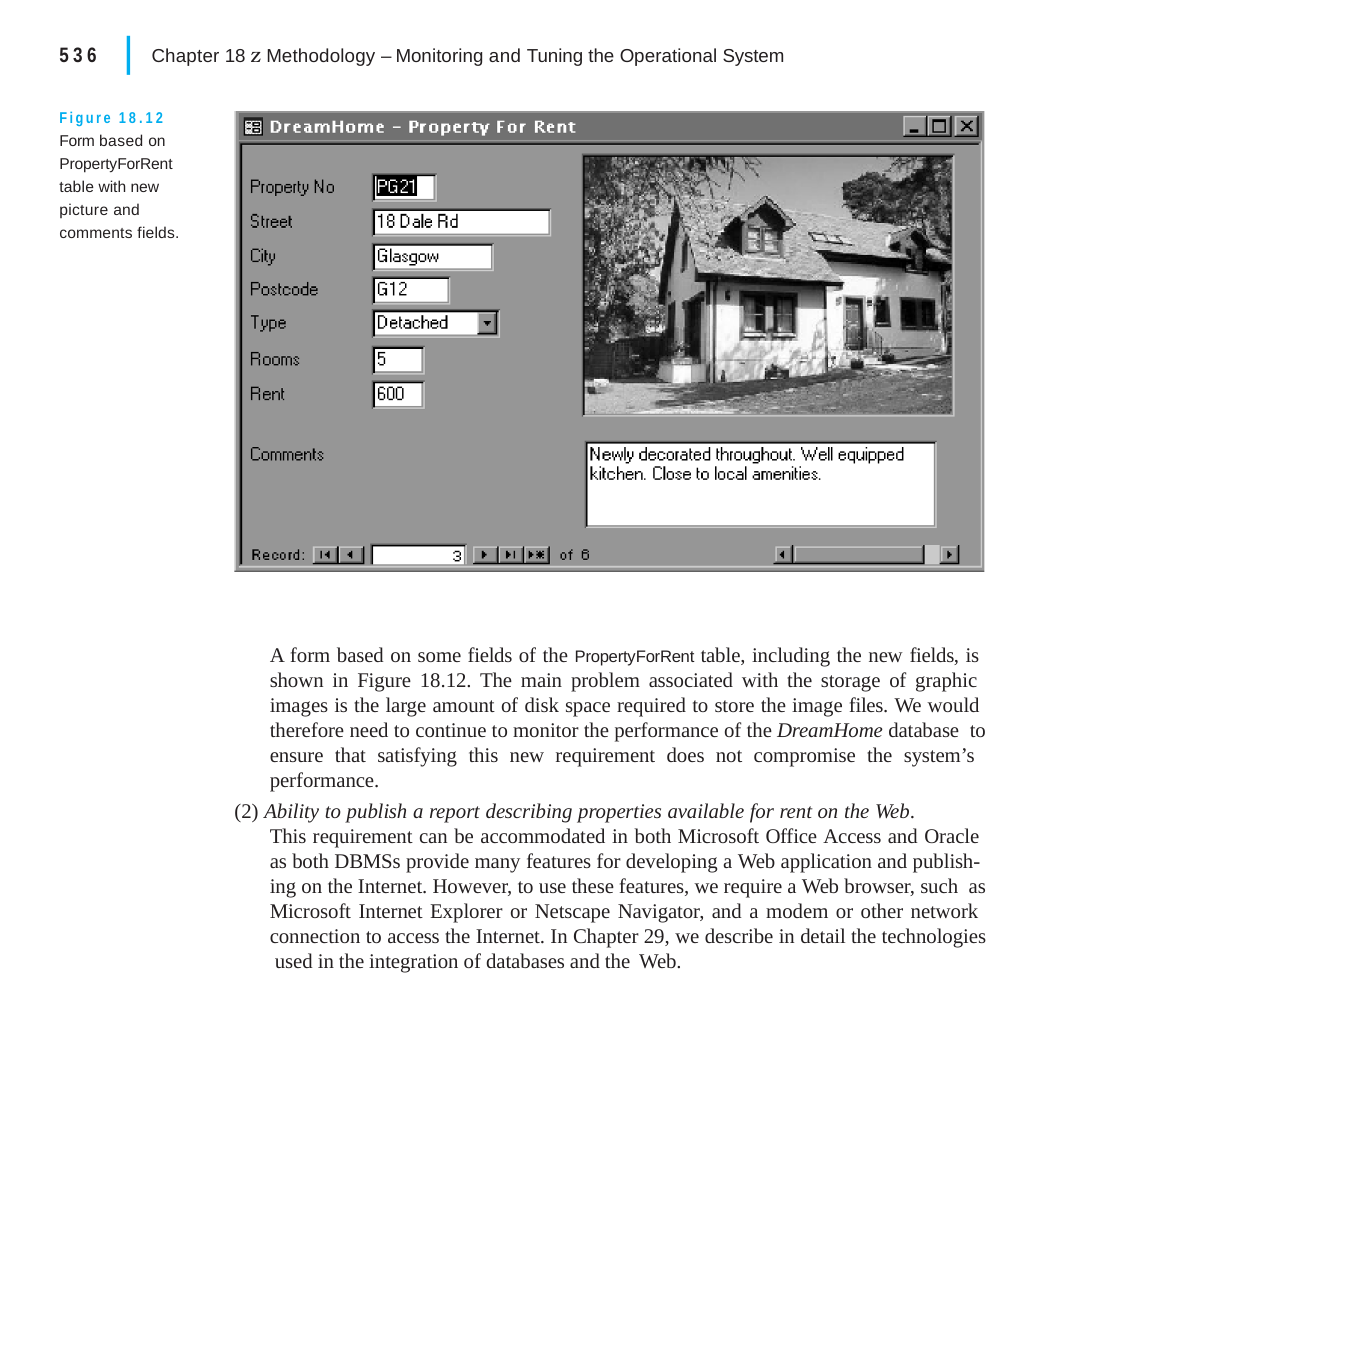

|
536	Chapter 18 z Methodology – Monitoring and Tuning the Operational System
Figure 18.12  Form based on  PropertyForRent  table with new  picture and  comments fields.

A form based on some fields of the PropertyForRent table, including the new fields, is  shown in Figure 18.12. The main problem associated with the storage of graphic  images is the large amount of disk space required to store the image files. We would  therefore need to continue to monitor the performance of the DreamHome database  to ensure that satisfying this new requirement does not compromise the system’s  performance.
(2) Ability to publish a report describing properties available for rent on the Web.
This requirement can be accommodated in both Microsoft Office Access and Oracle  as both DBMSs provide many features for developing a Web application and publish-  ing on the Internet. However, to use these features, we require a Web browser, such  as Microsoft Internet Explorer or Netscape Navigator, and a modem or other network  connection to access the Internet. In Chapter 29, we describe in detail the technologies  used in the integration of databases and the Web.